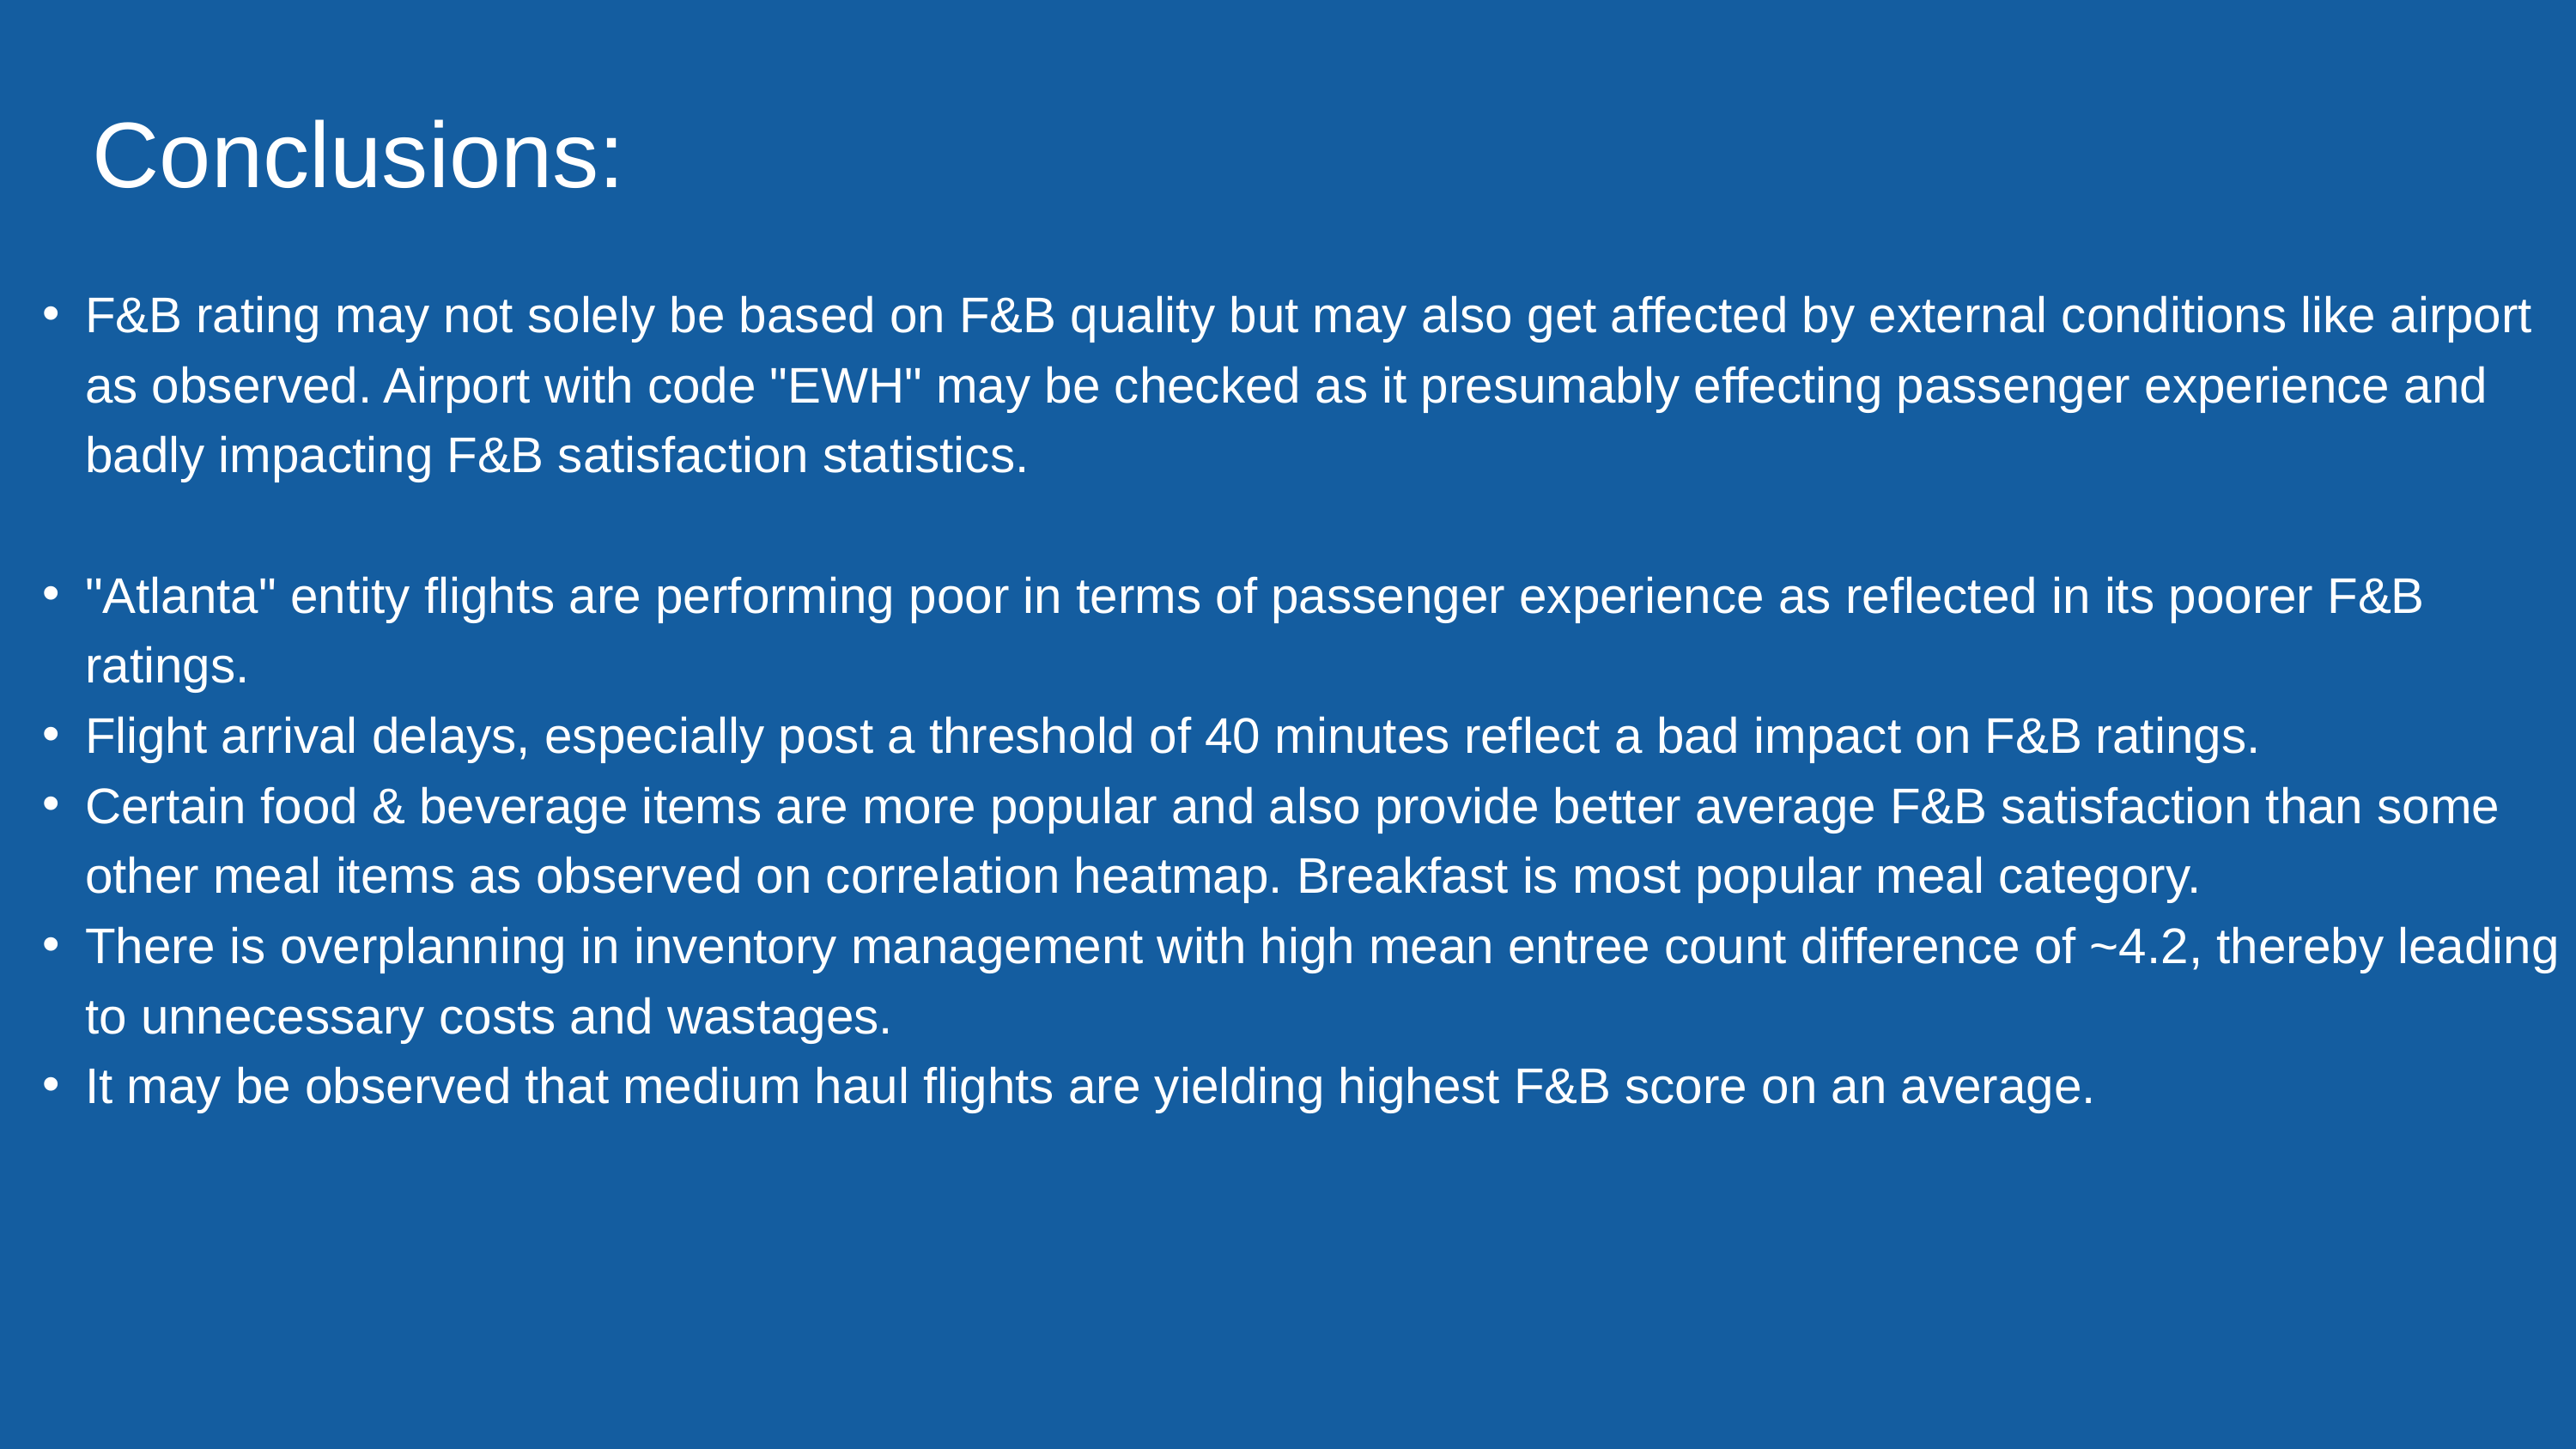

Conclusions:
F&B rating may not solely be based on F&B quality but may also get affected by external conditions like airport as observed. Airport with code "EWH" may be checked as it presumably effecting passenger experience and badly impacting F&B satisfaction statistics.

"Atlanta" entity flights are performing poor in terms of passenger experience as reflected in its poorer F&B ratings.
Flight arrival delays, especially post a threshold of 40 minutes reflect a bad impact on F&B ratings.
Certain food & beverage items are more popular and also provide better average F&B satisfaction than some other meal items as observed on correlation heatmap. Breakfast is most popular meal category.
There is overplanning in inventory management with high mean entree count difference of ~4.2, thereby leading to unnecessary costs and wastages.
It may be observed that medium haul flights are yielding highest F&B score on an average.